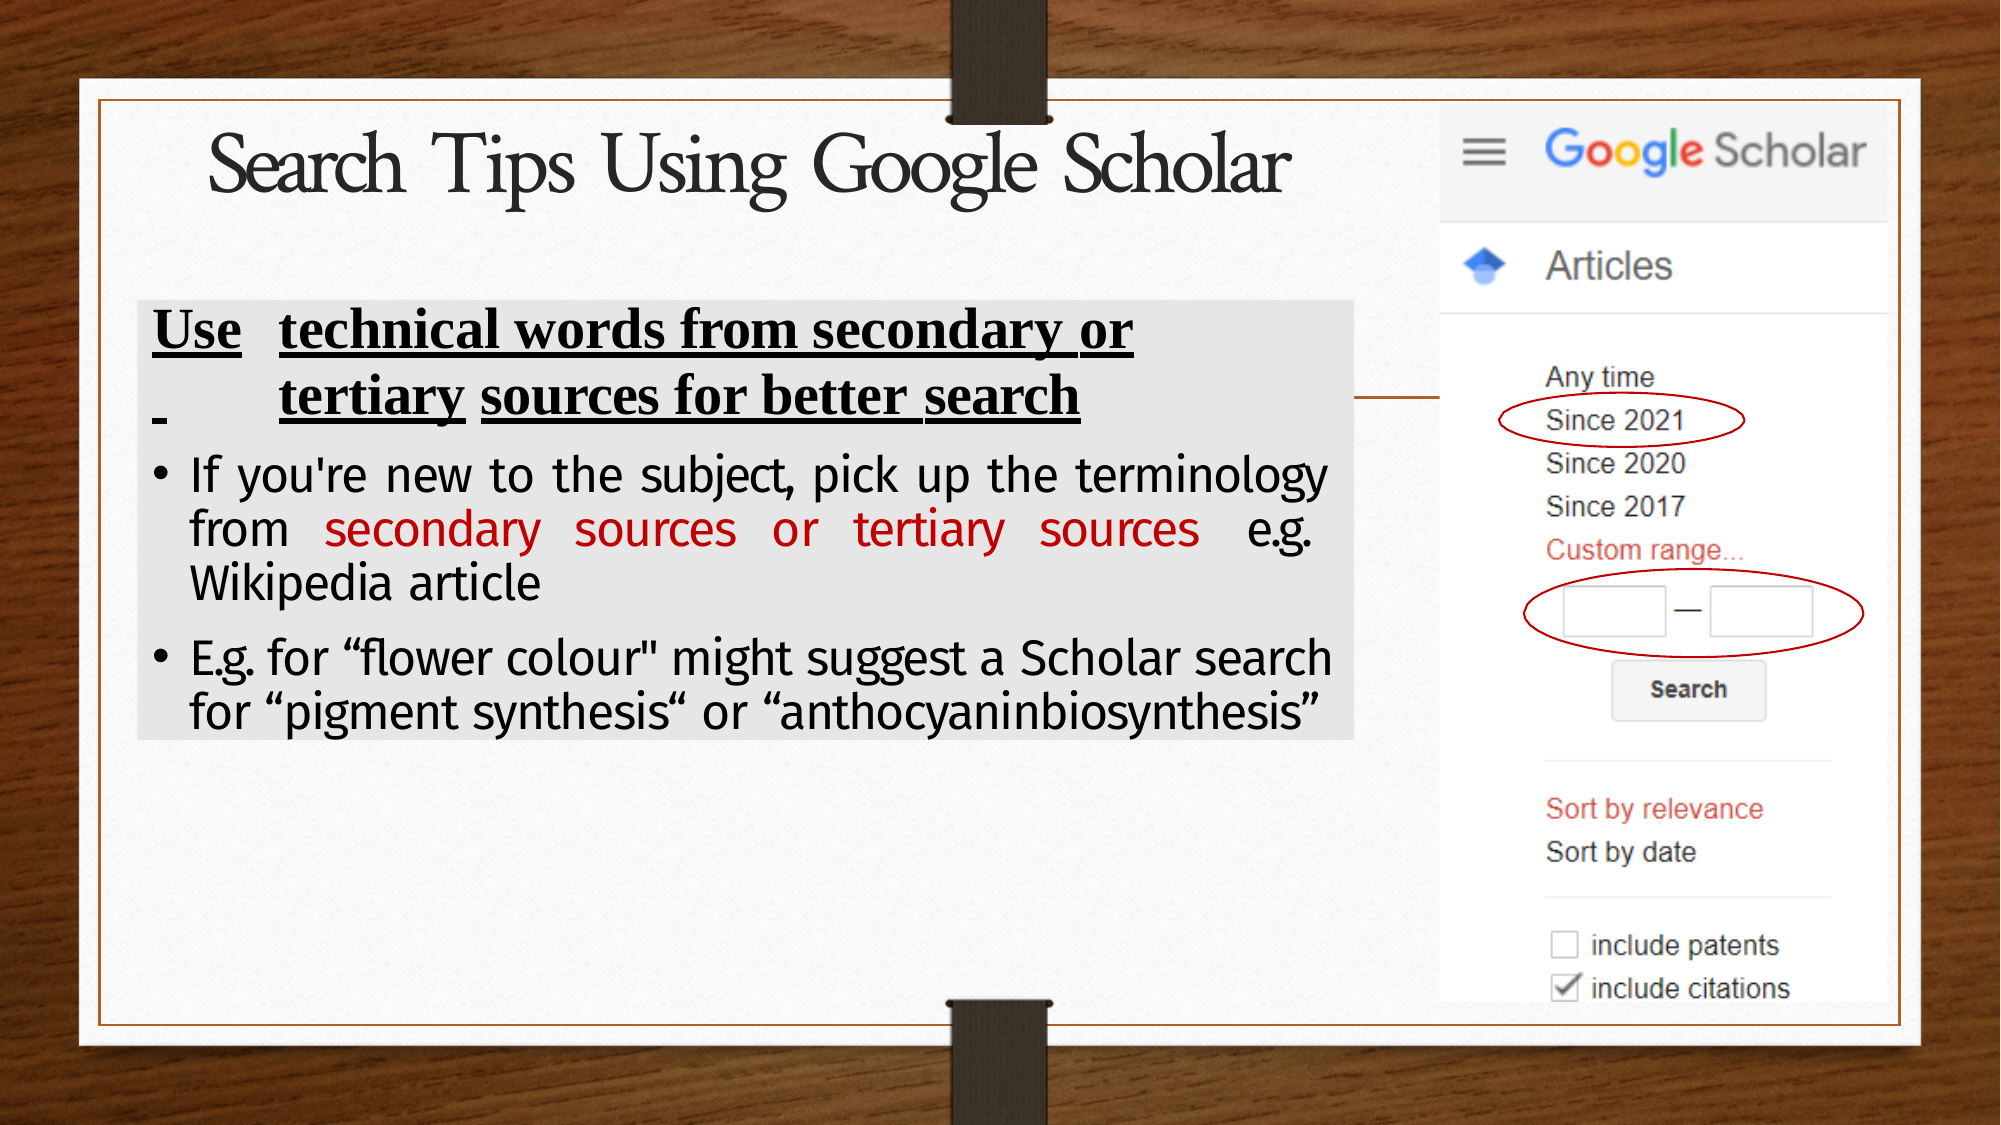

# Search Tips Using Google Scholar

Use	technical words from secondary or
 	tertiary sources for better search
If you're new to the subject, pick up the terminology  from secondary sources or tertiary sources e.g.  Wikipedia article
E.g. for “flower colour" might suggest a Scholar search  for “pigment synthesis“ or “anthocyaninbiosynthesis”